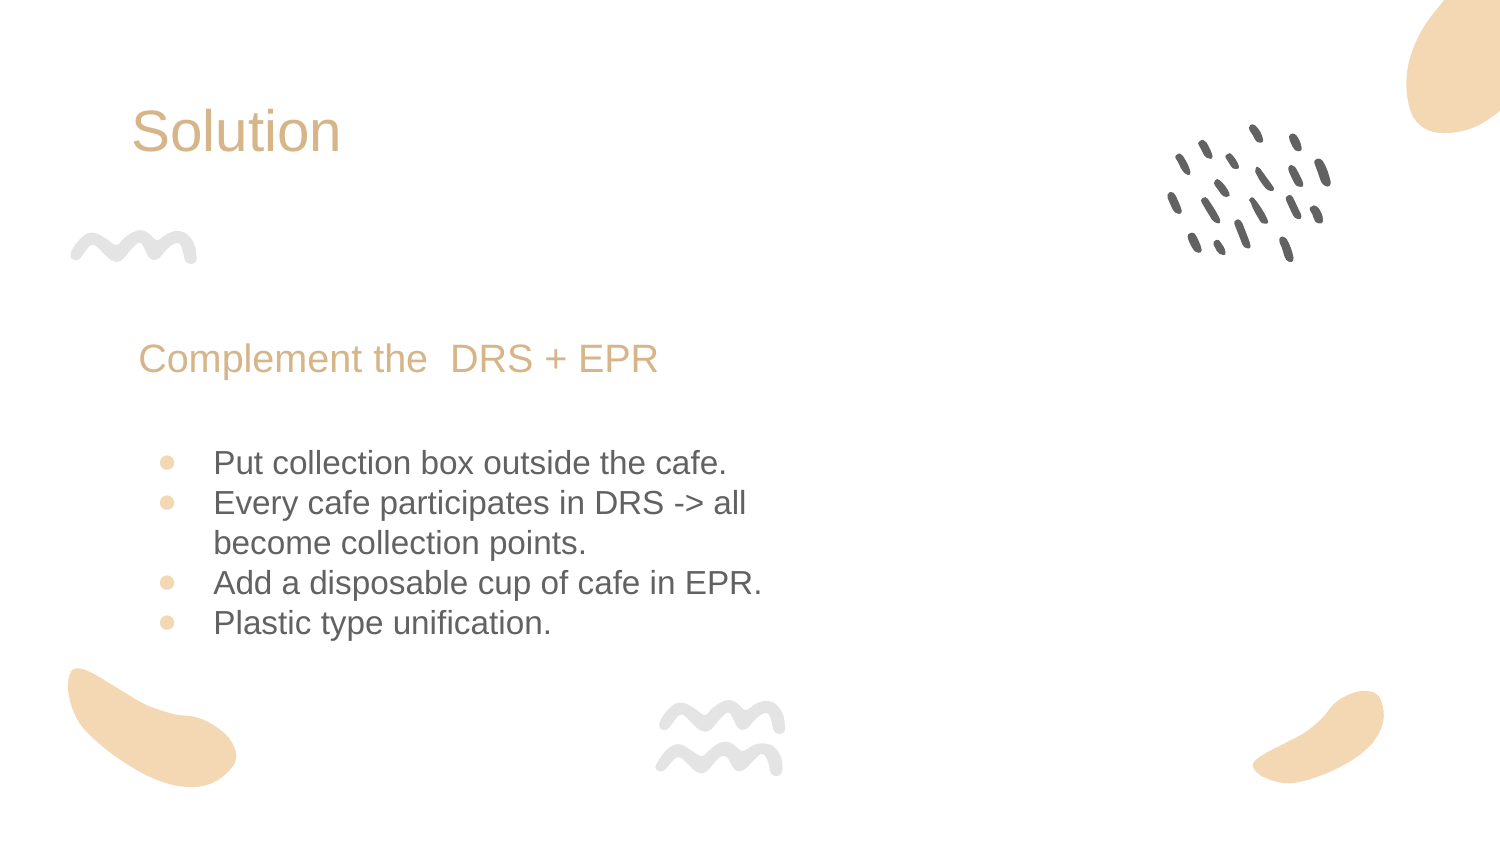

# Solution

Complement the  DRS + EPR

Put collection box outside the cafe.
Every cafe participates in DRS -> all become collection points.
Add a disposable cup of cafe in EPR.
Plastic type unification.